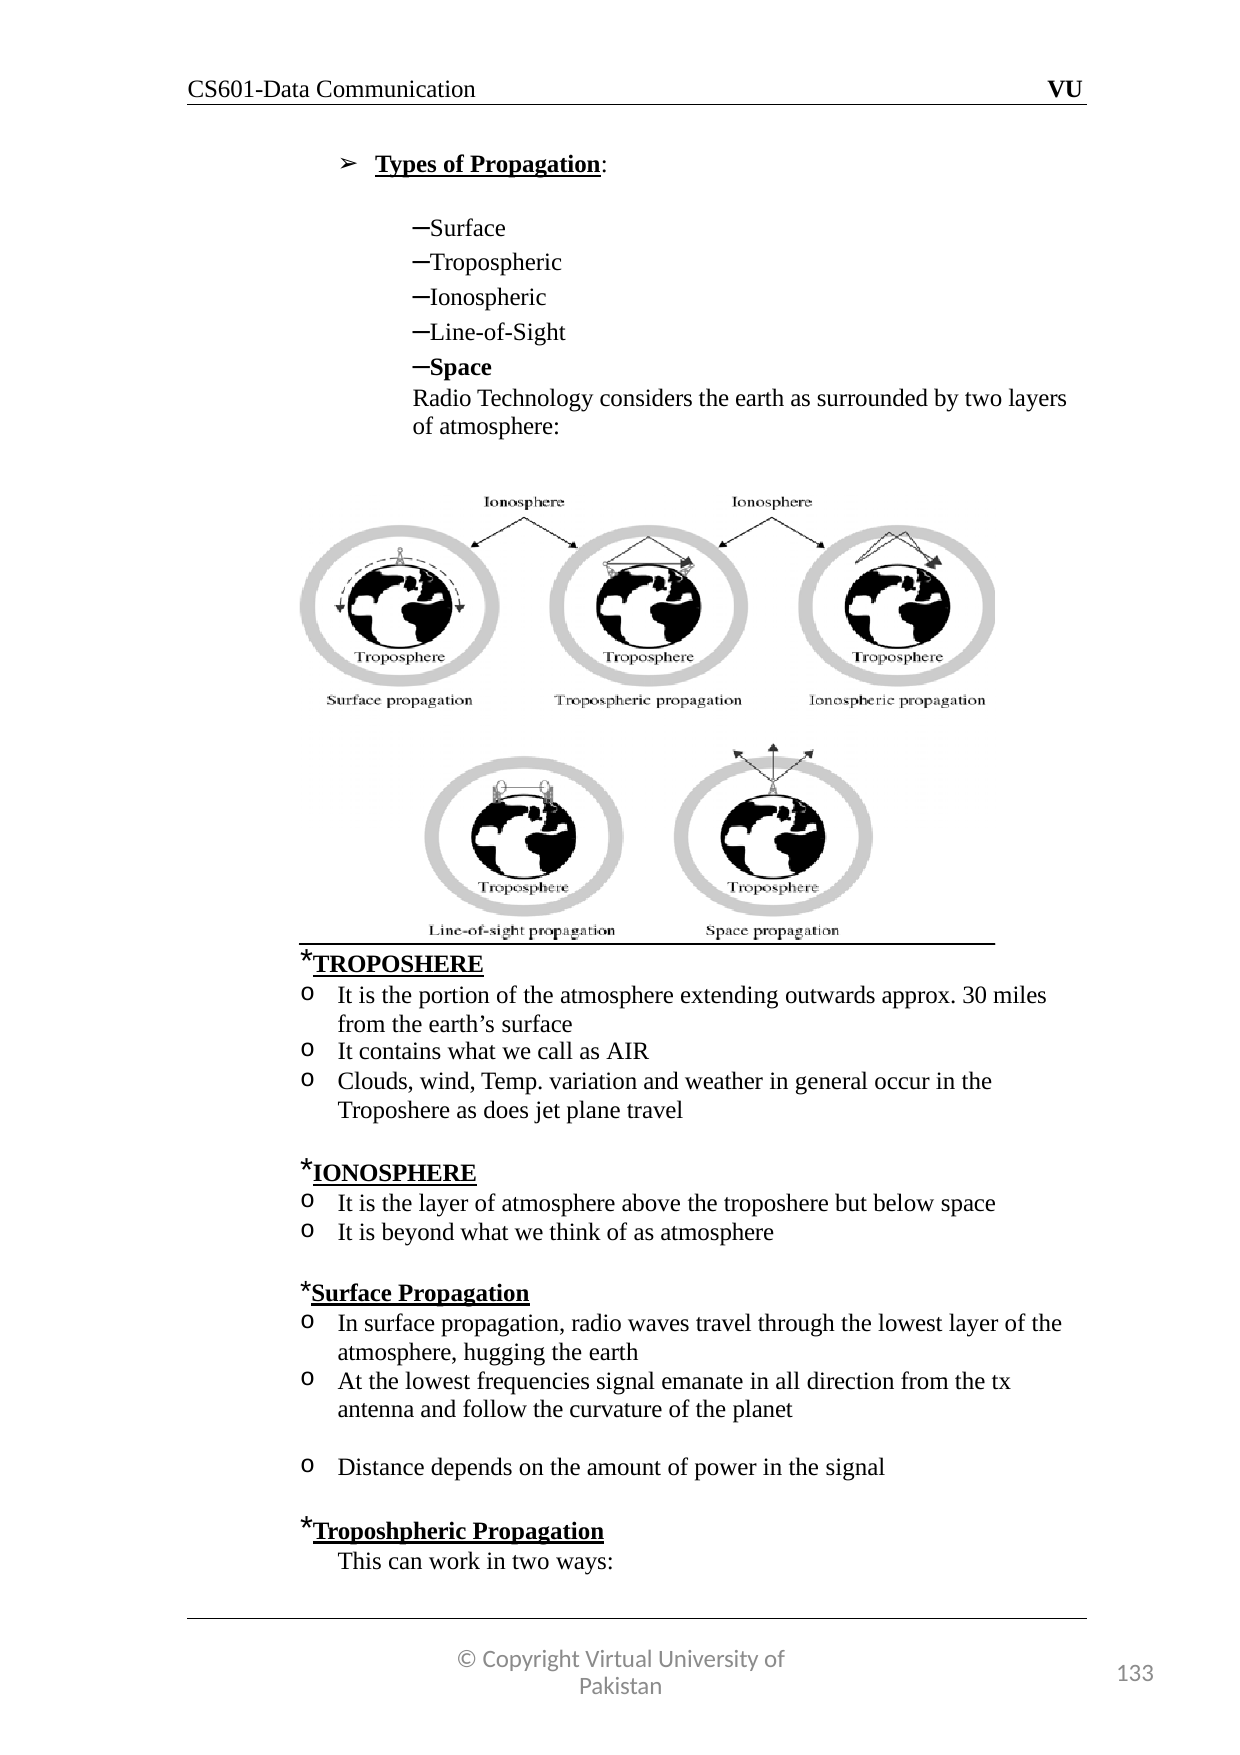

CS601-Data Communication
VU

Types of Propagation:

–Surface
–Tropospheric
–Ionospheric
–Line-of-Sight
–Space
Radio Technology considers the earth as surrounded by two layers  of atmosphere:

*TROPOSHERE
It is the portion of the atmosphere extending outwards approx. 30 miles  from the earth’s surface
It contains what we call as AIR
Clouds, wind, Temp. variation and weather in general occur in the  Troposhere as does jet plane travel

*IONOSPHERE
It is the layer of atmosphere above the troposhere but below space
It is beyond what we think of as atmosphere

*Surface Propagation
In surface propagation, radio waves travel through the lowest layer of the  atmosphere, hugging the earth
At the lowest frequencies signal emanate in all direction from the tx  antenna and follow the curvature of the planet

Distance depends on the amount of power in the signal

*Troposhpheric Propagation
This can work in two ways:

© Copyright Virtual University of Pakistan
133